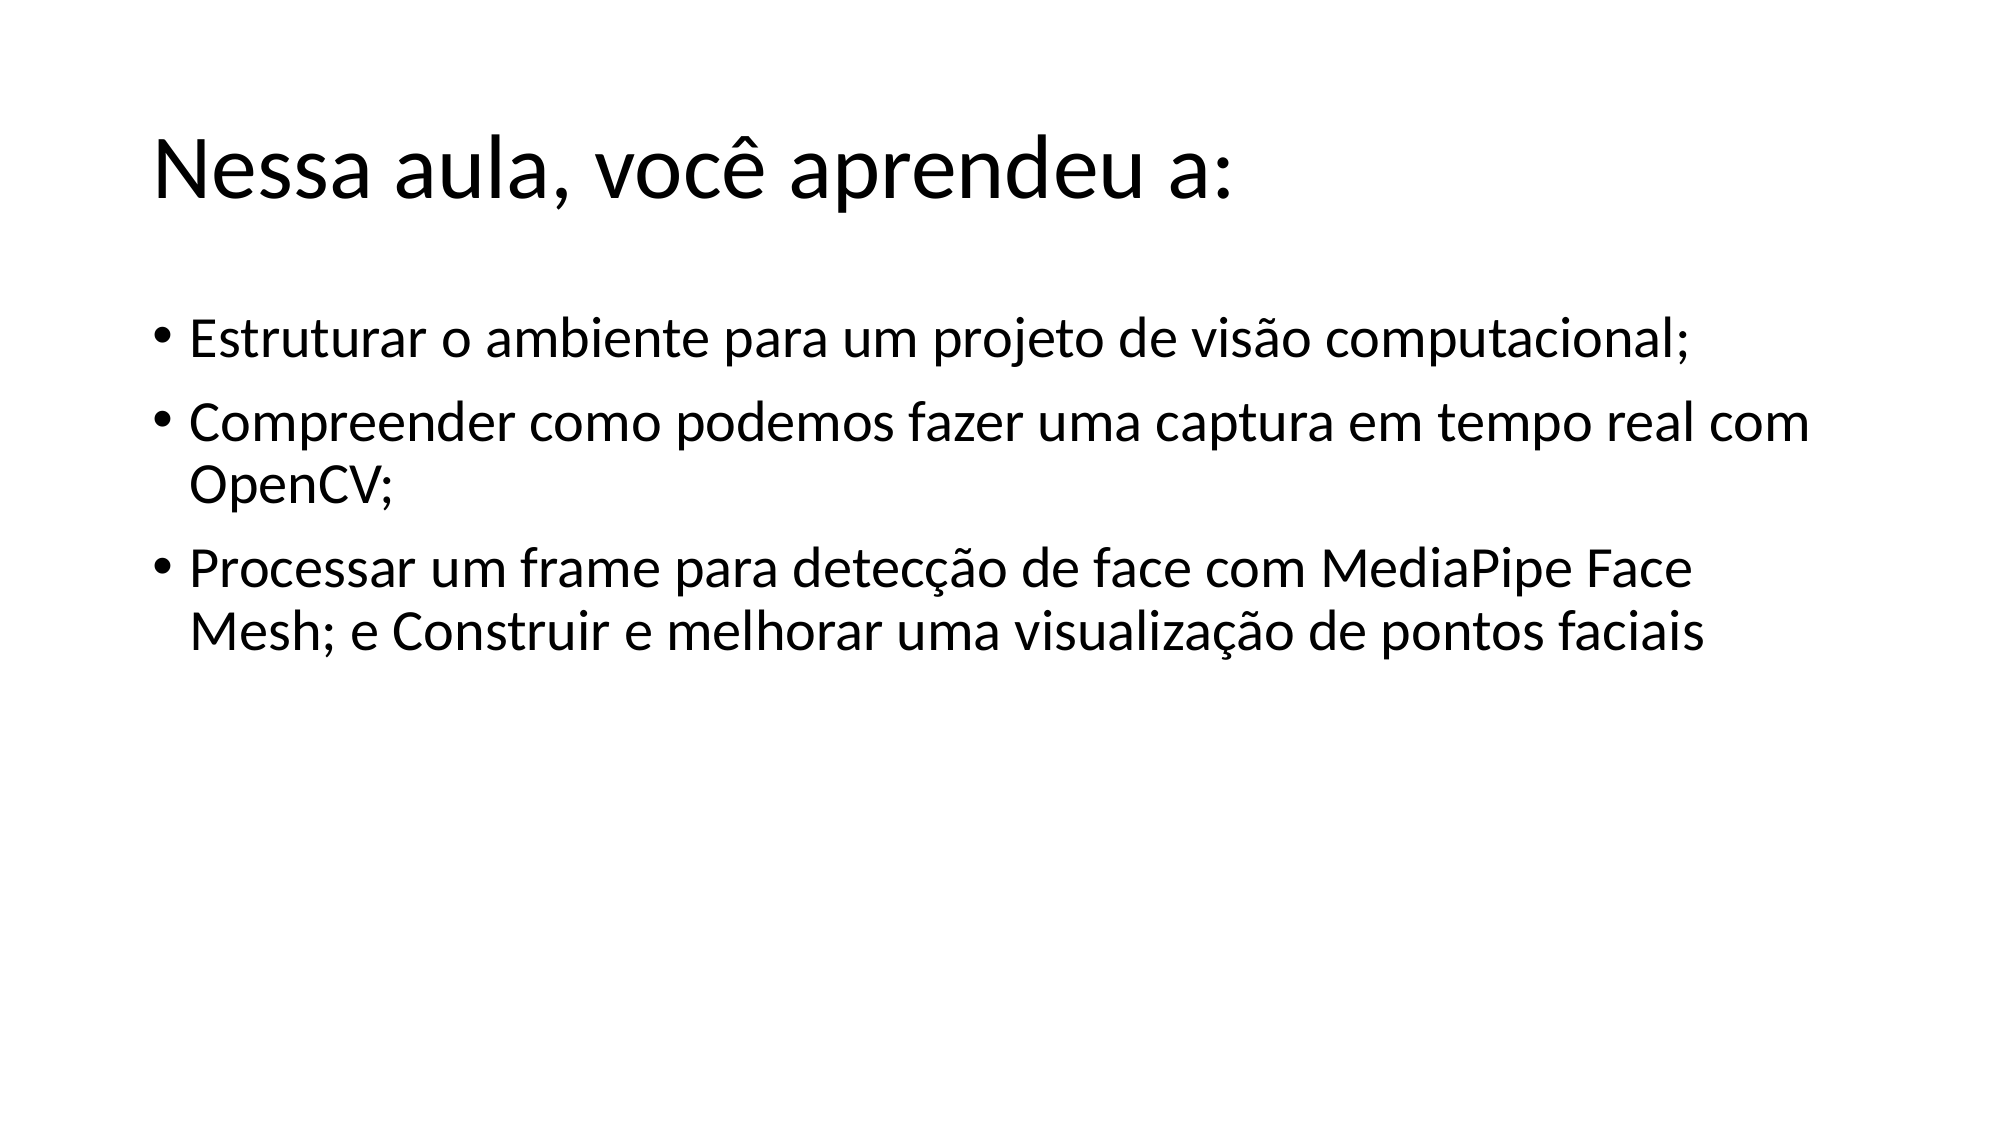

# Nessa aula, você aprendeu a:
Estruturar o ambiente para um projeto de visão computacional;
Compreender como podemos fazer uma captura em tempo real com OpenCV;
Processar um frame para detecção de face com MediaPipe Face Mesh; e Construir e melhorar uma visualização de pontos faciais